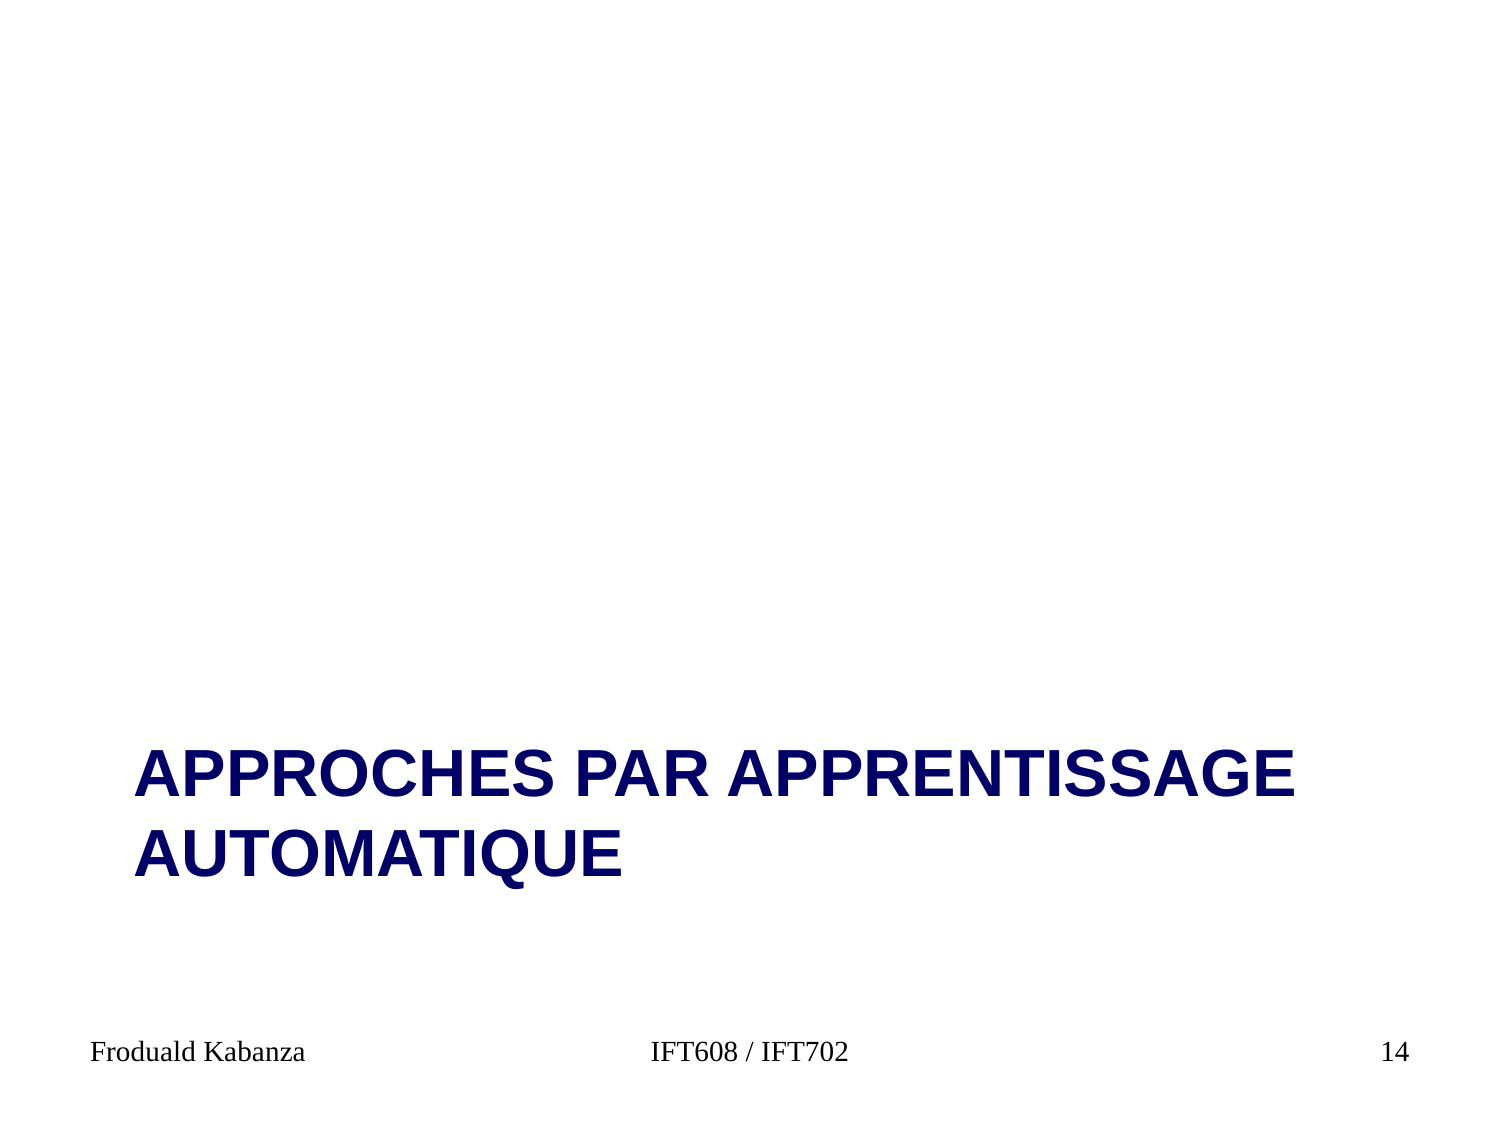

# approches par Apprentissage automatique
Froduald Kabanza
IFT608 / IFT702
14